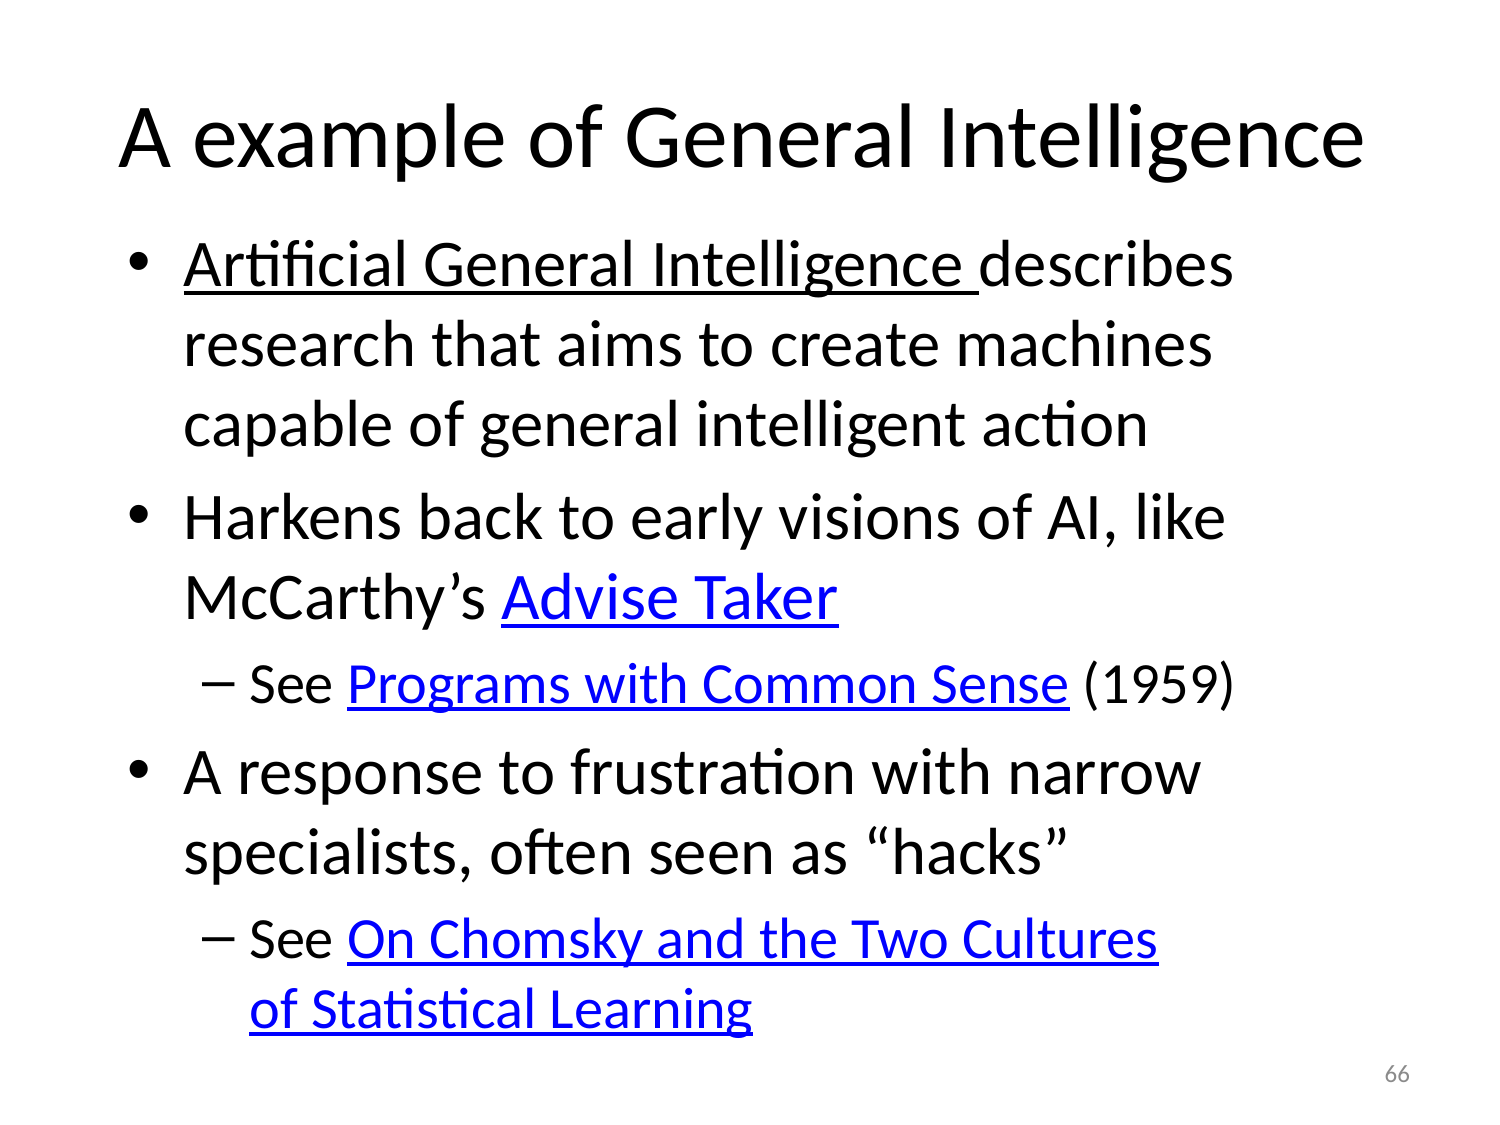

# A example of General Intelligence
Artificial General Intelligence describes research that aims to create machines capable of general intelligent action
Harkens back to early visions of AI, like McCarthy’s Advise Taker
See Programs with Common Sense (1959)
A response to frustration with narrow specialists, often seen as “hacks”
See On Chomsky and the Two Cultures
of Statistical Learning

66